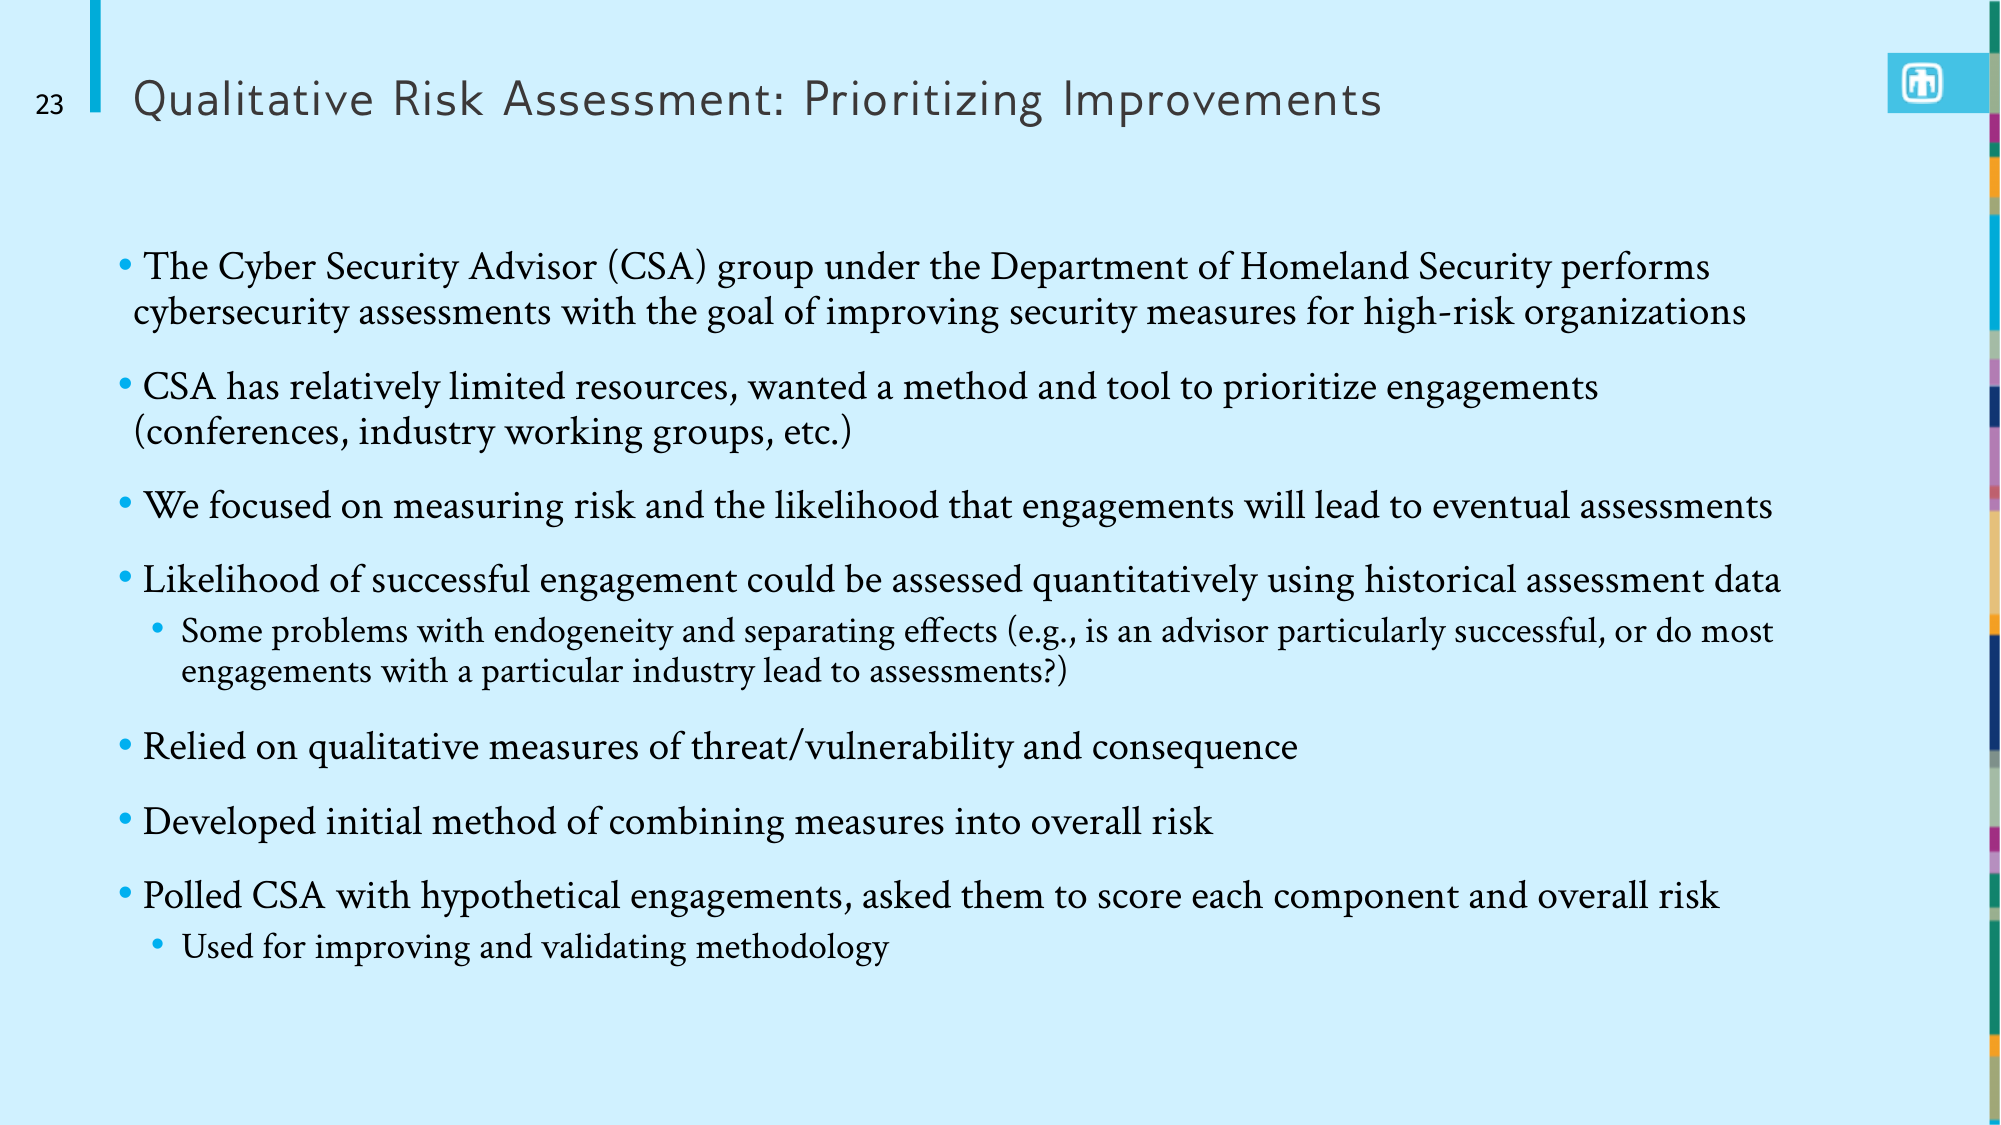

# Qualitative Risk Assessment: Prioritizing Improvements
23
 The Cyber Security Advisor (CSA) group under the Department of Homeland Security performs cybersecurity assessments with the goal of improving security measures for high-risk organizations
 CSA has relatively limited resources, wanted a method and tool to prioritize engagements (conferences, industry working groups, etc.)
 We focused on measuring risk and the likelihood that engagements will lead to eventual assessments
 Likelihood of successful engagement could be assessed quantitatively using historical assessment data
Some problems with endogeneity and separating effects (e.g., is an advisor particularly successful, or do most engagements with a particular industry lead to assessments?)
 Relied on qualitative measures of threat/vulnerability and consequence
 Developed initial method of combining measures into overall risk
 Polled CSA with hypothetical engagements, asked them to score each component and overall risk
Used for improving and validating methodology